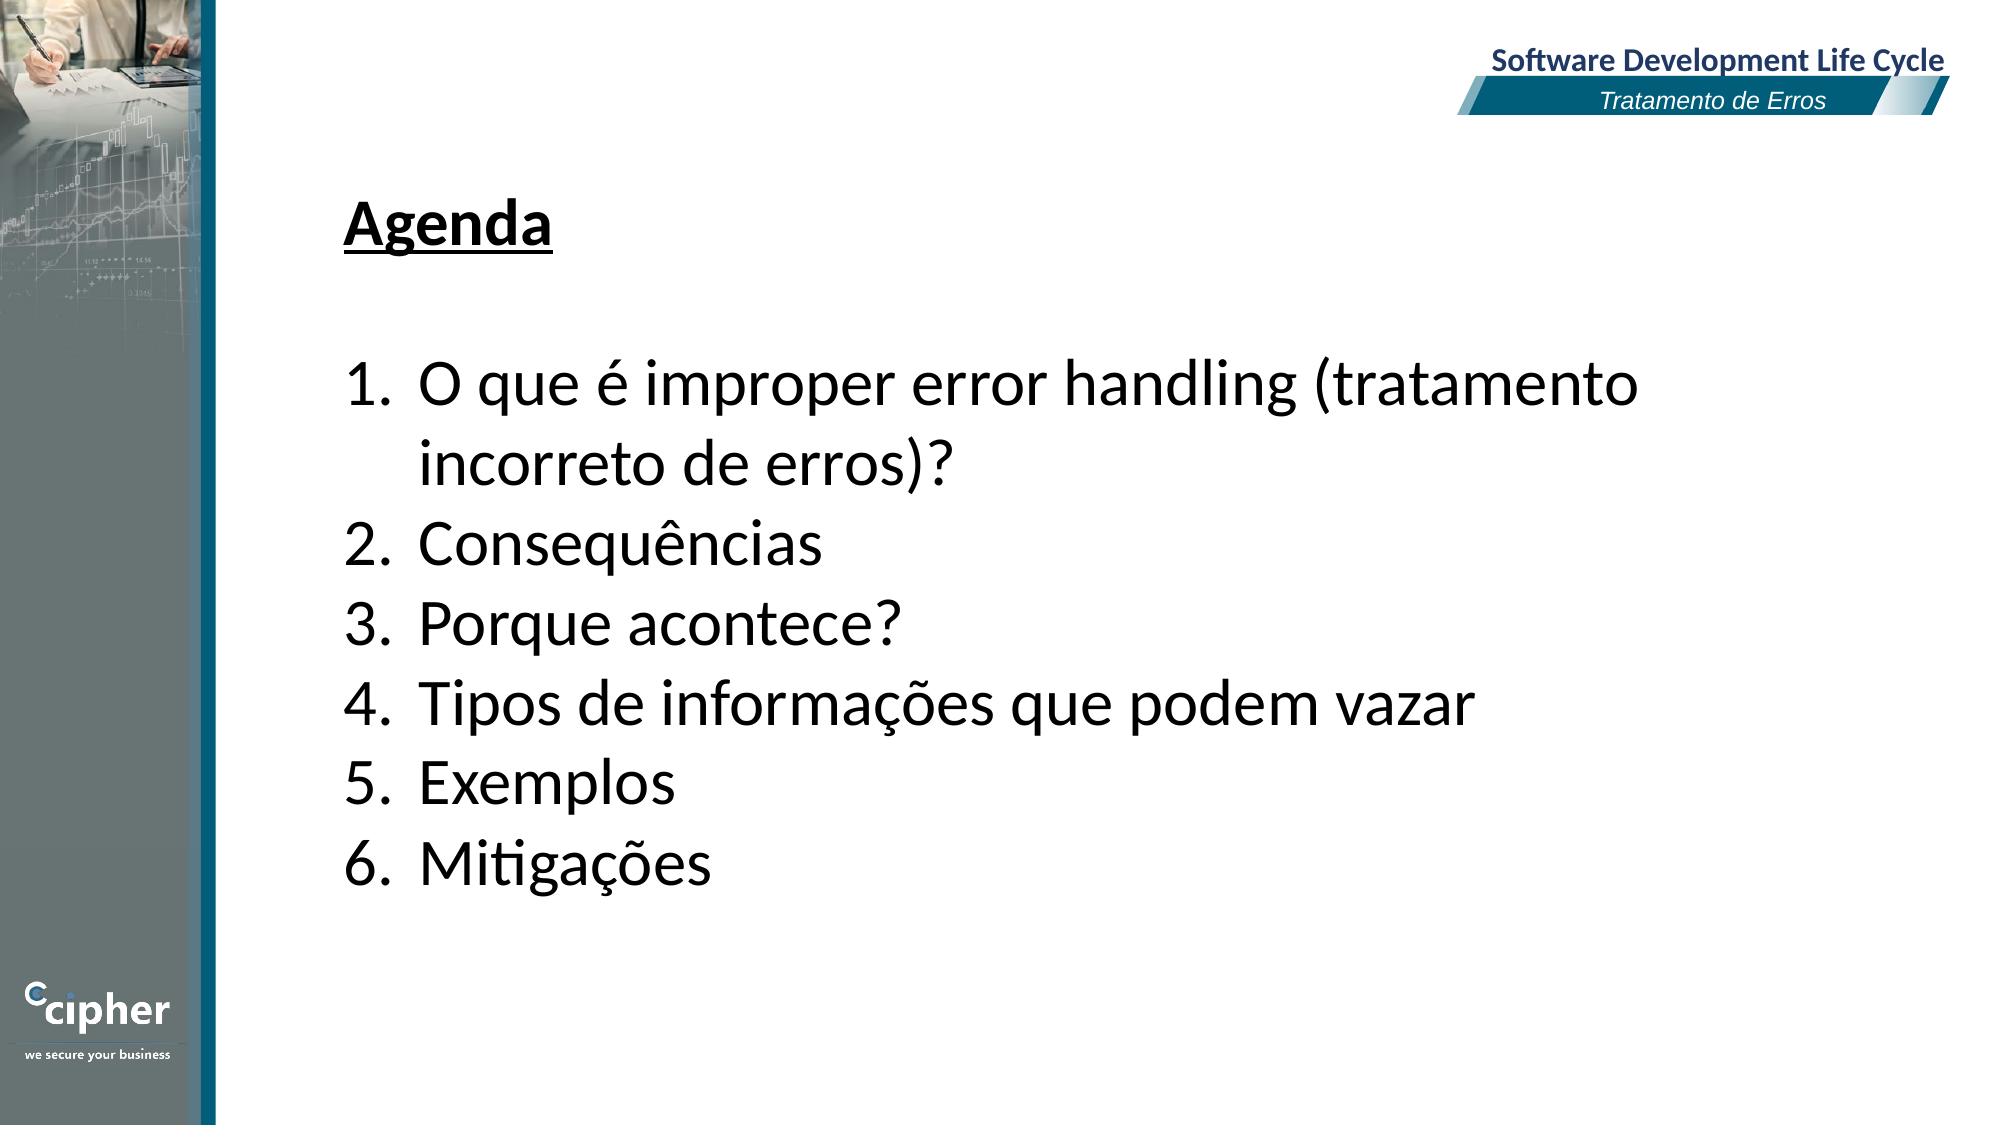

Software Development Life Cycle
Tratamento de Erros

Agenda

O que é improper error handling (tratamento incorreto de erros)?
Consequências
Porque acontece?
Tipos de informações que podem vazar
Exemplos
Mitigações